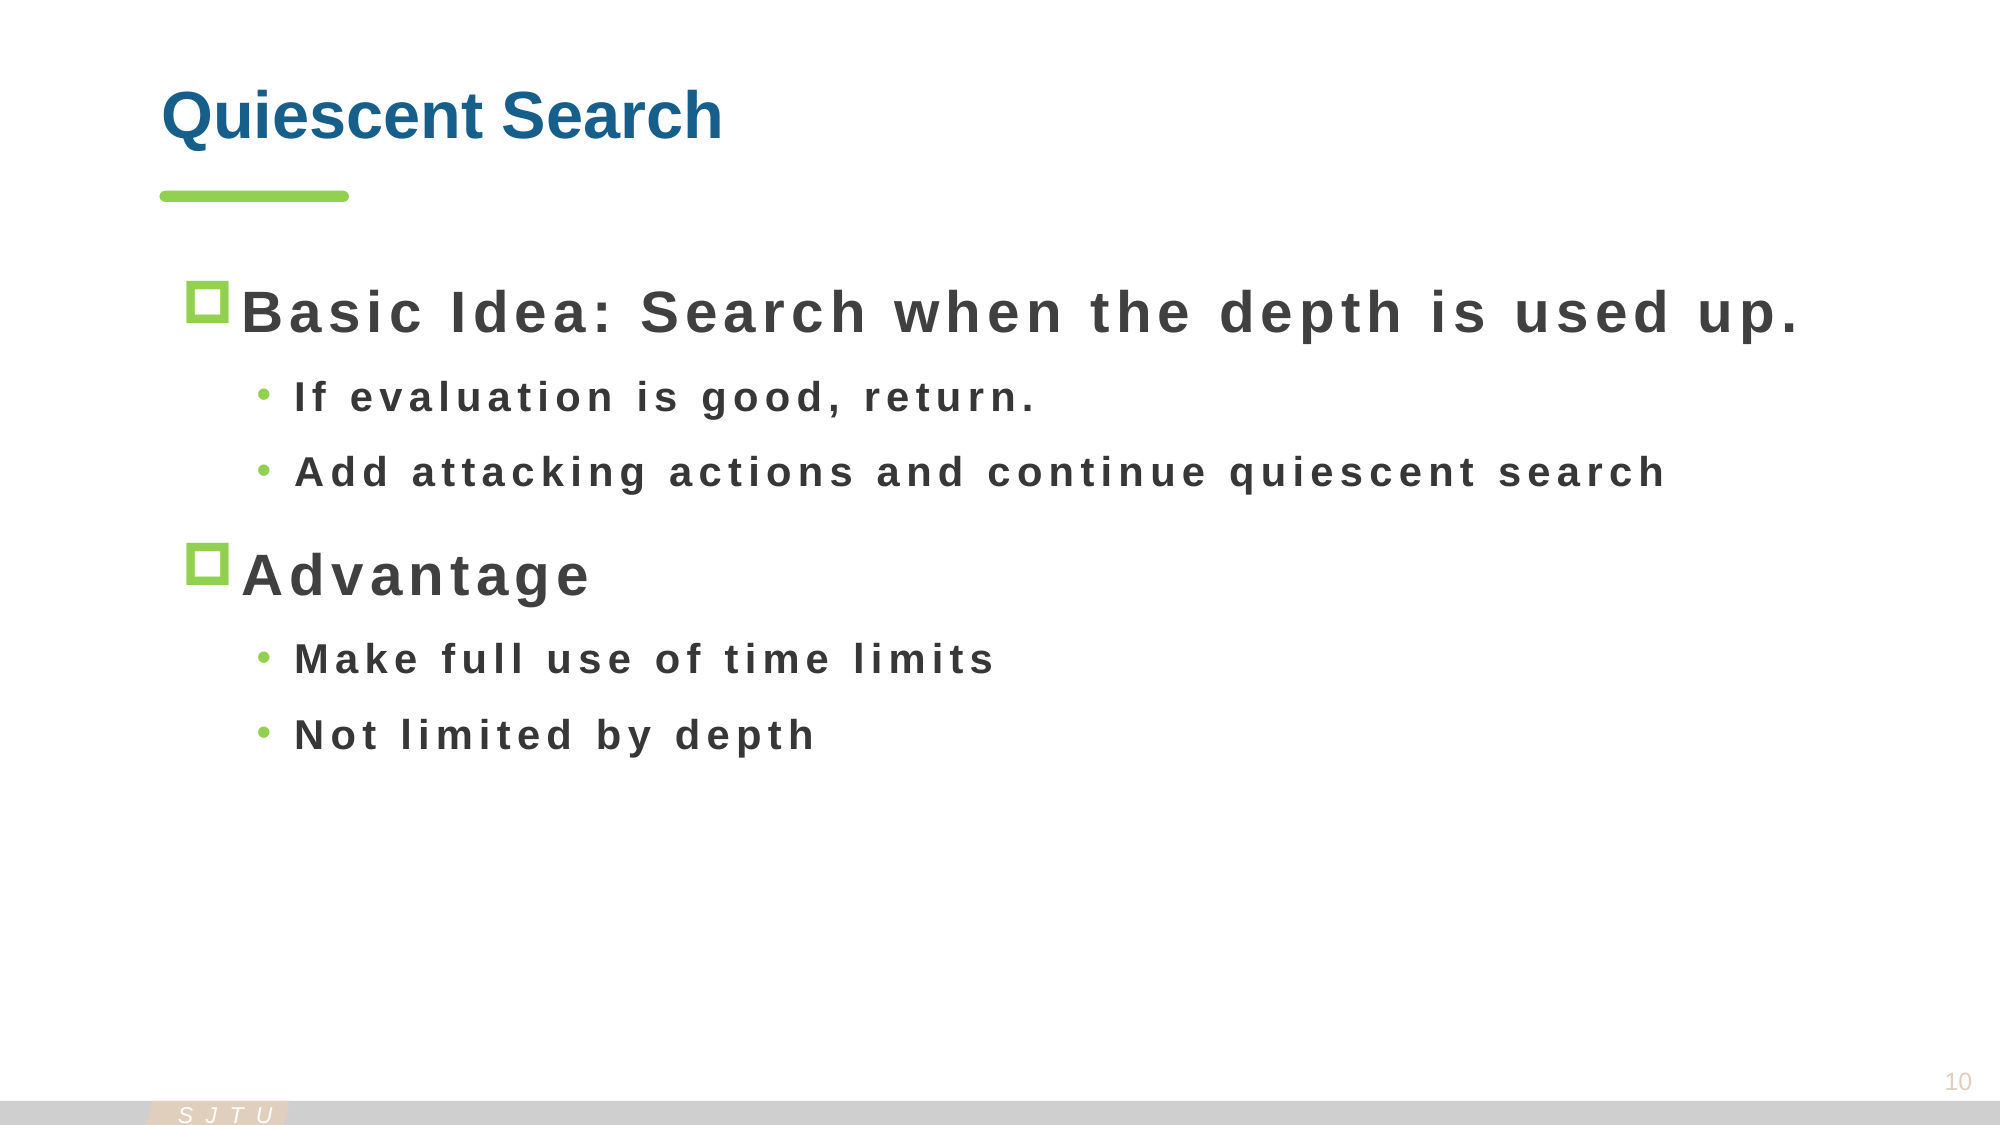

Quiescent Search
Basic Idea: Search when the depth is used up.
If evaluation is good, return.
Add attacking actions and continue quiescent search
Advantage
Make full use of time limits
Not limited by depth

10